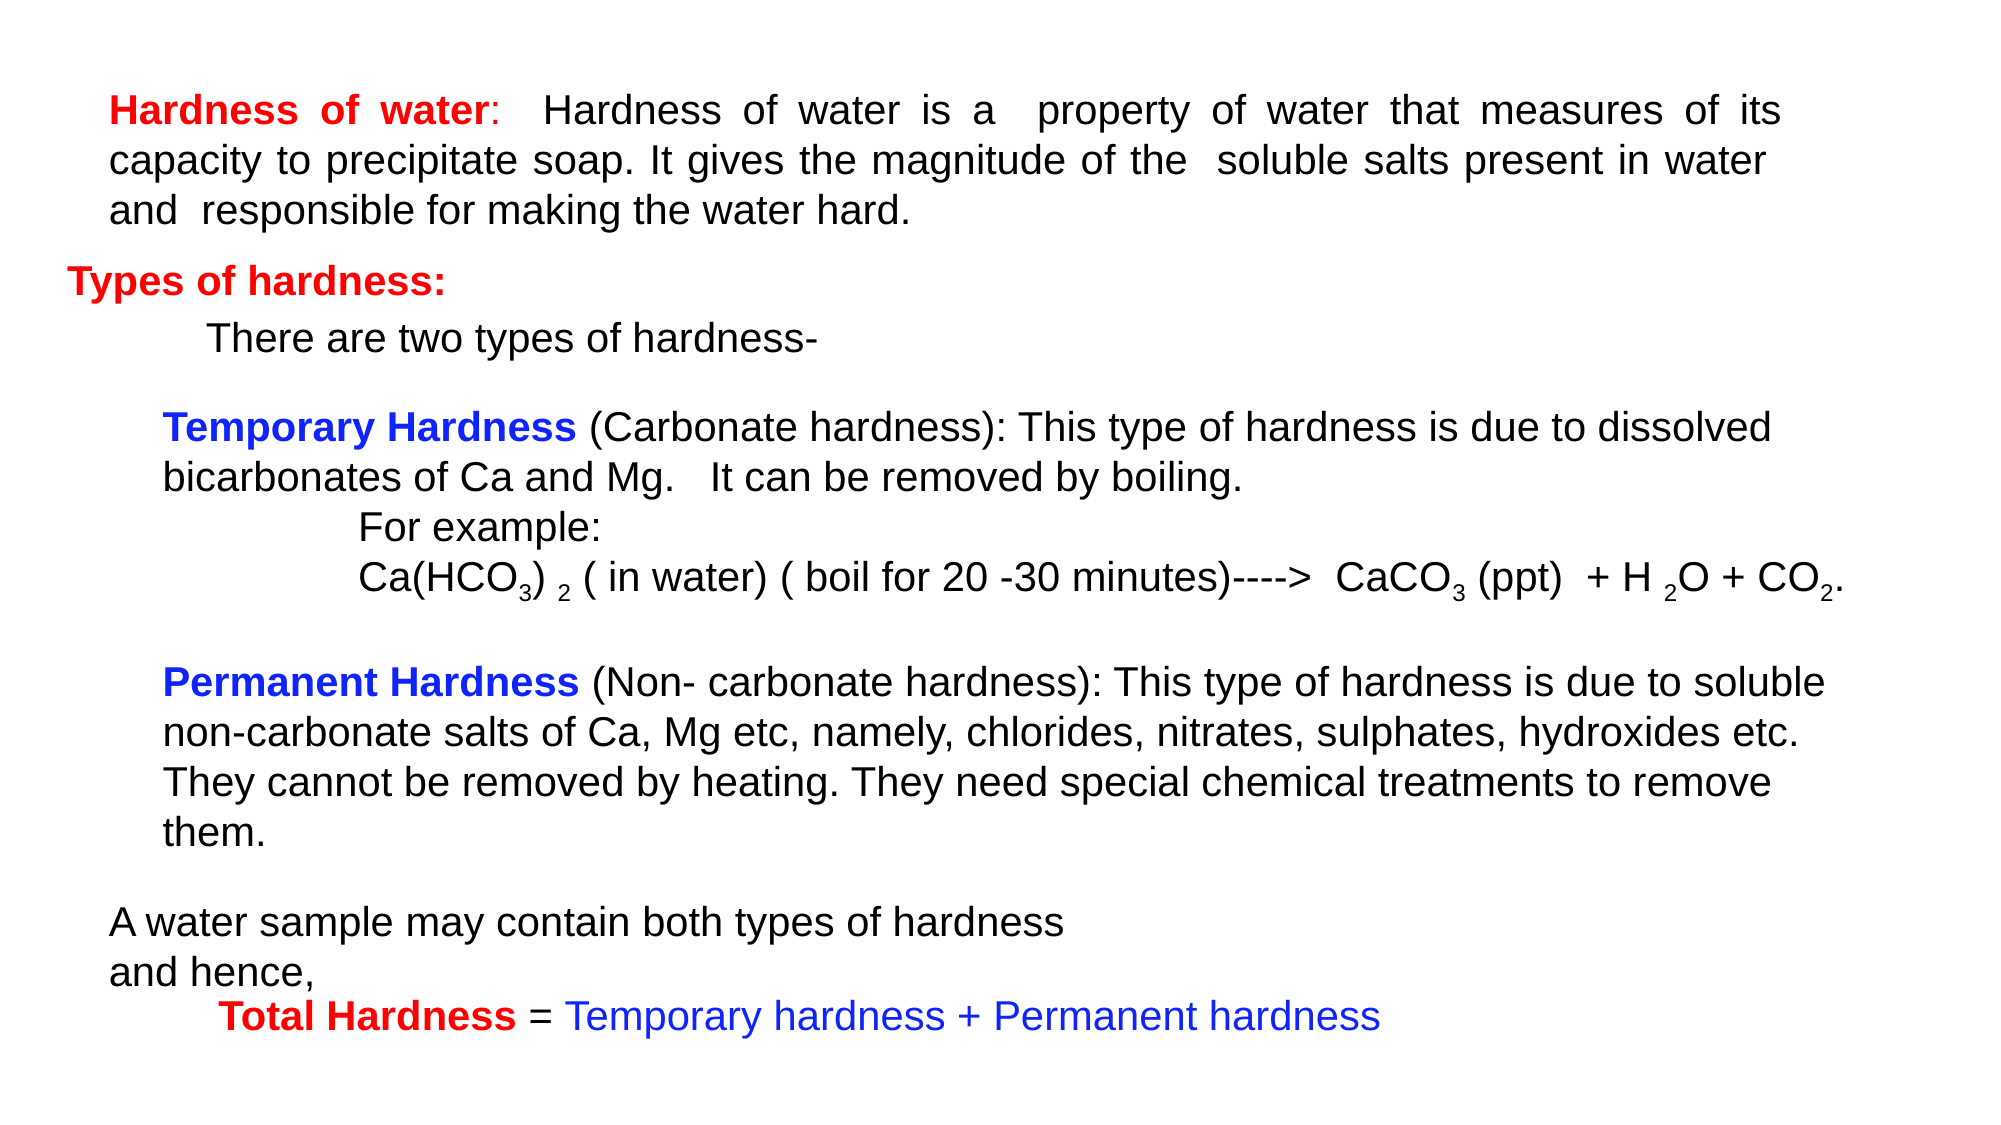

Hardness of water:  Hardness of water is a  property of water that measures of its capacity to precipitate soap. It gives the magnitude of the  soluble salts present in water  and  responsible for making the water hard.
Types of hardness:
There are two types of hardness-
Temporary Hardness (Carbonate hardness): This type of hardness is due to dissolved bicarbonates of Ca and Mg.   It can be removed by boiling.
                 For example:
                 Ca(HCO3) 2 ( in water) ( boil for 20 -30 minutes)---->  CaCO3 (ppt)  + H 2O + CO2.
Permanent Hardness (Non- carbonate hardness): This type of hardness is due to soluble non-carbonate salts of Ca, Mg etc, namely, chlorides, nitrates, sulphates, hydroxides etc. They cannot be removed by heating. They need special chemical treatments to remove them.
A water sample may contain both types of hardness and hence,
 Total Hardness = Temporary hardness + Permanent hardness